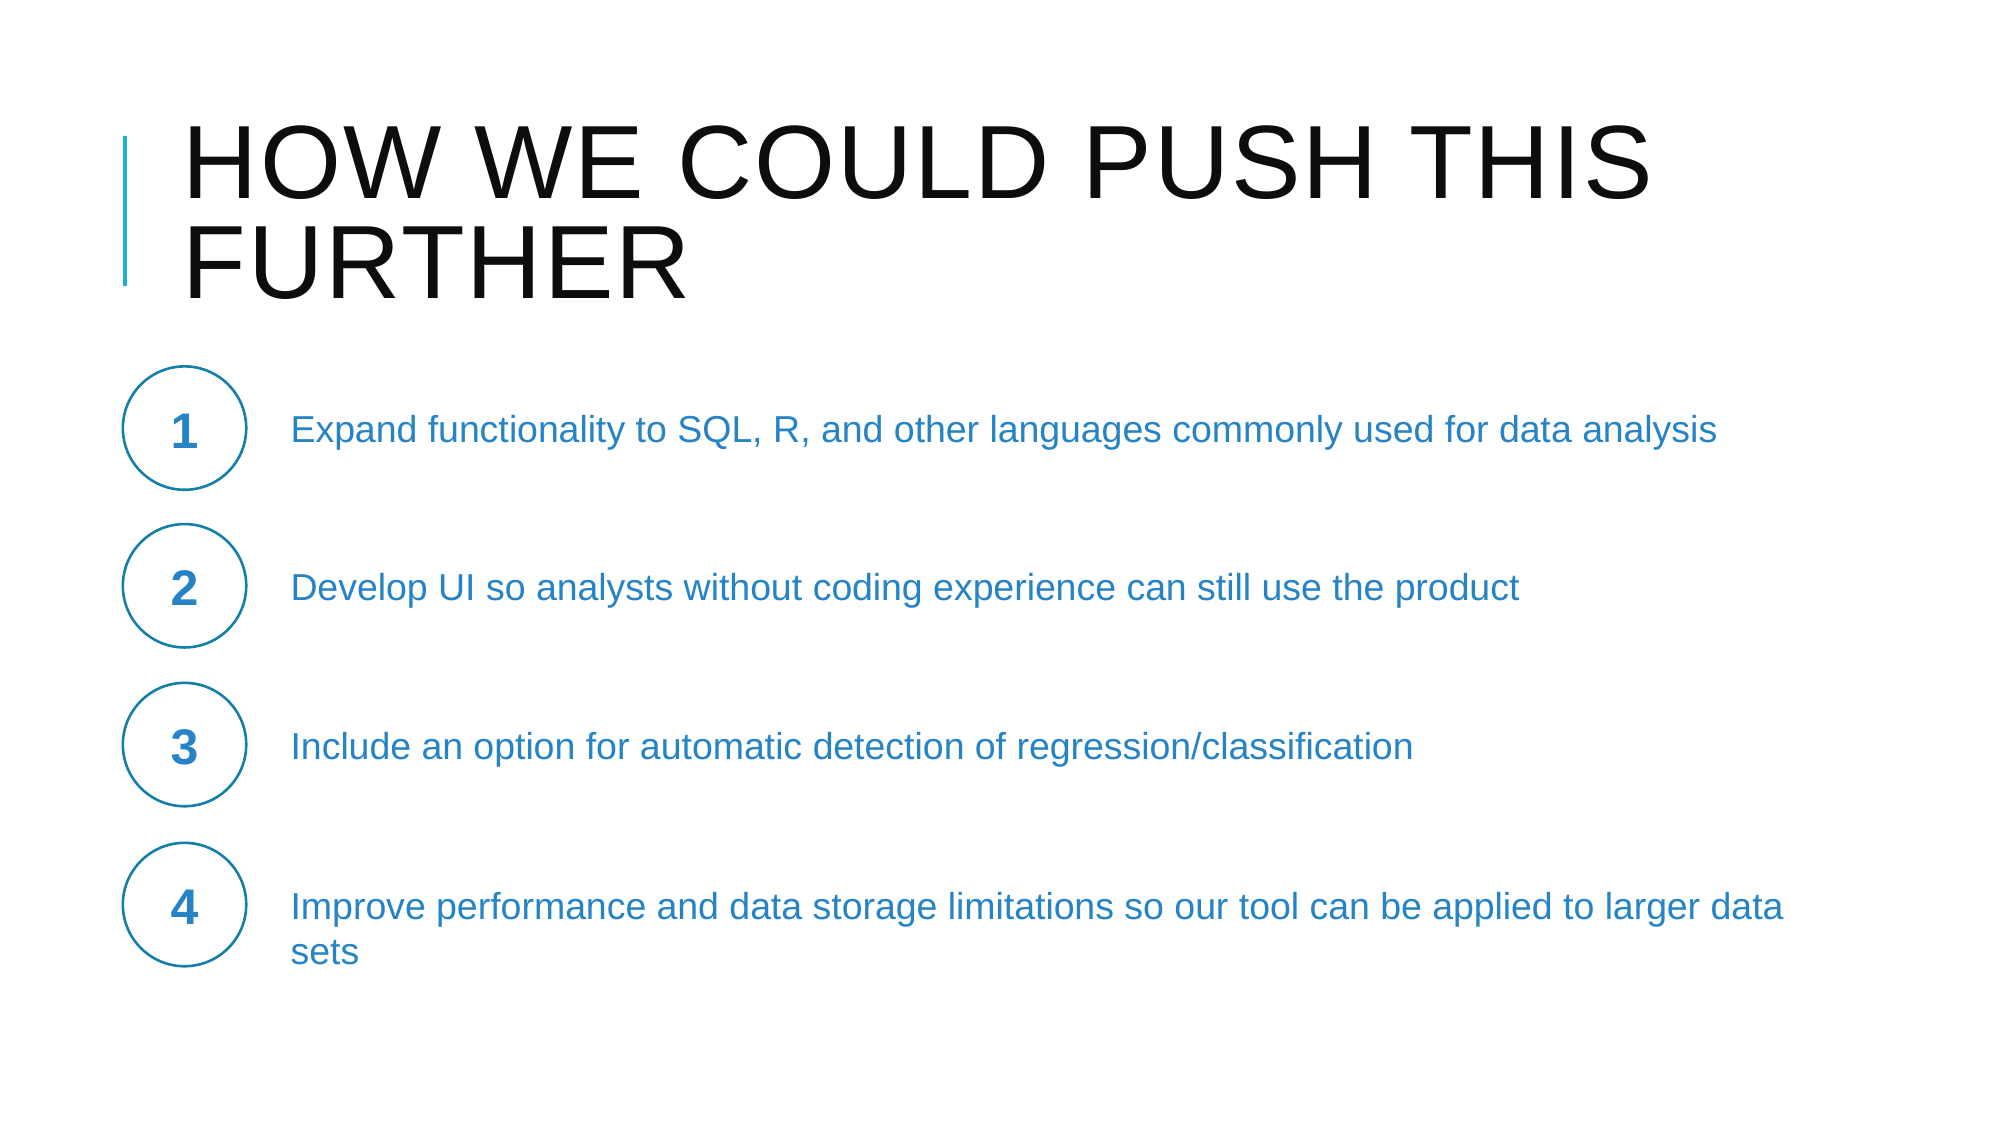

# How we could push this further
1
Expand functionality to SQL, R, and other languages commonly used for data analysis
2
Develop UI so analysts without coding experience can still use the product
3
Include an option for automatic detection of regression/classification
4
Improve performance and data storage limitations so our tool can be applied to larger data sets